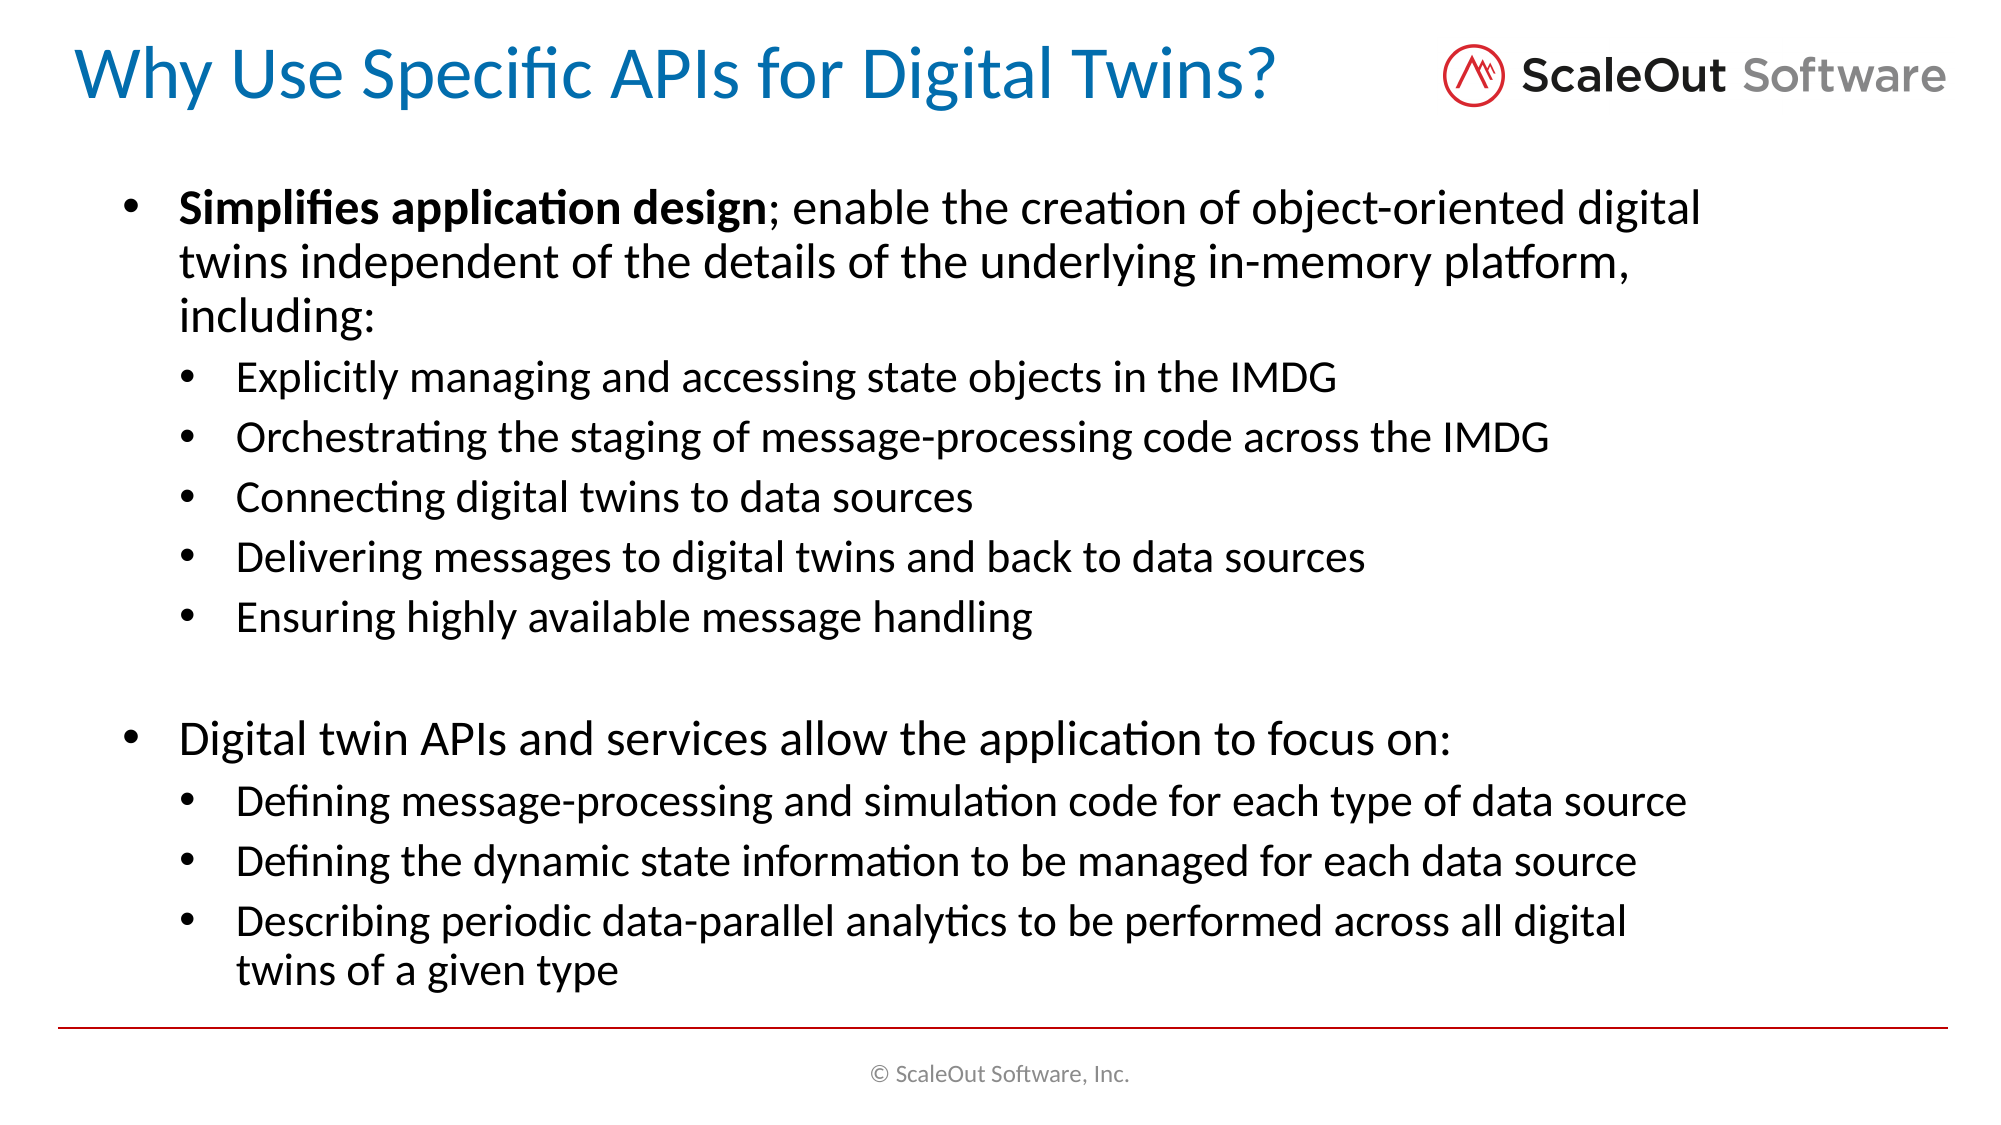

# Why Use Specific APIs for Digital Twins?
Simplifies application design; enable the creation of object-oriented digital twins independent of the details of the underlying in-memory platform, including:
Explicitly managing and accessing state objects in the IMDG
Orchestrating the staging of message-processing code across the IMDG
Connecting digital twins to data sources
Delivering messages to digital twins and back to data sources
Ensuring highly available message handling
Digital twin APIs and services allow the application to focus on:
Defining message-processing and simulation code for each type of data source
Defining the dynamic state information to be managed for each data source
Describing periodic data-parallel analytics to be performed across all digital twins of a given type

© ScaleOut Software, Inc.